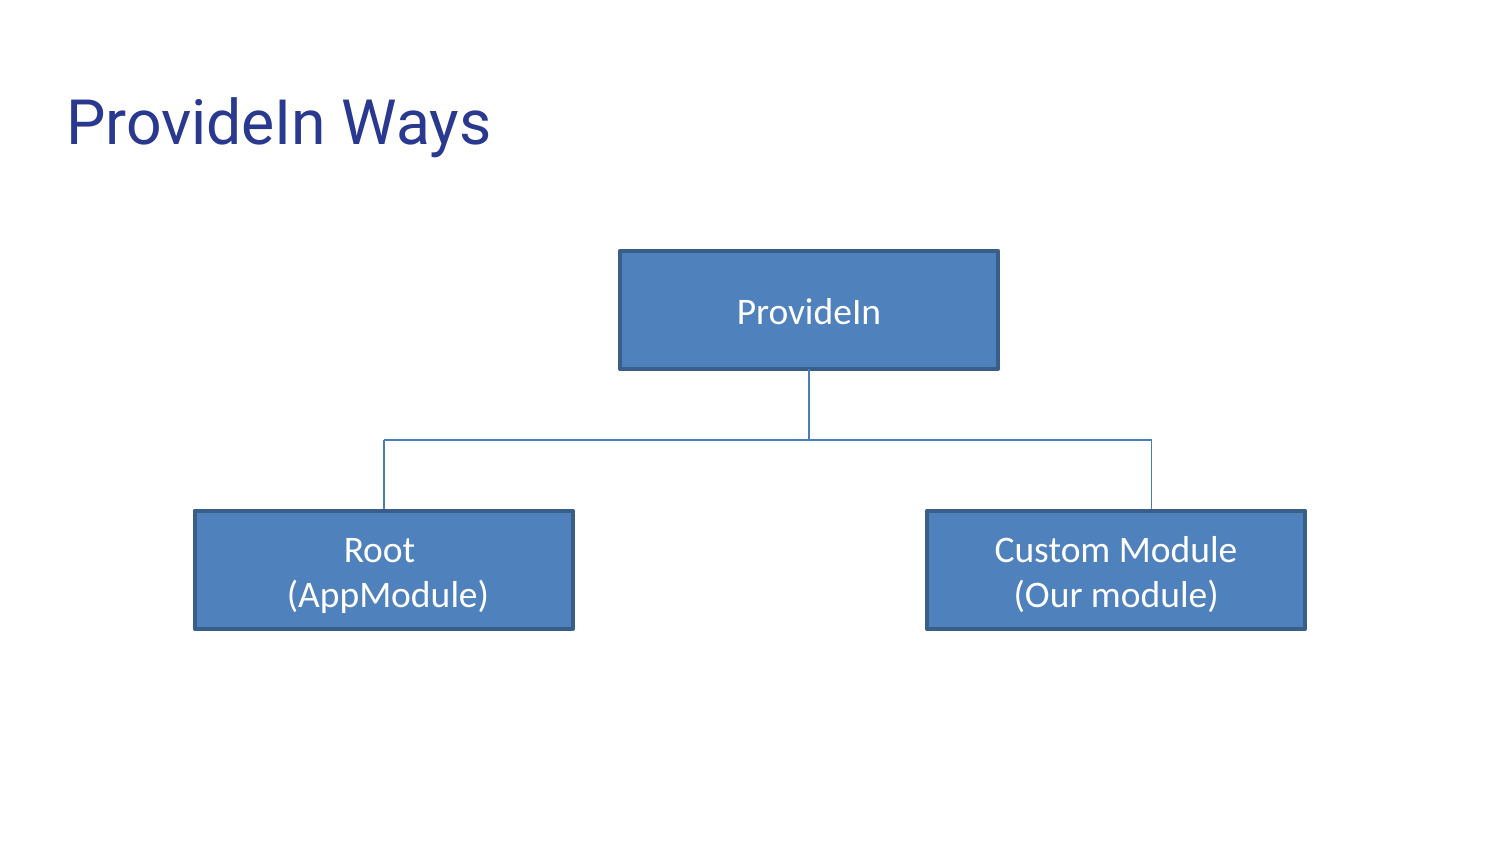

# ProvideIn Ways
ProvideIn
Root
 (AppModule)
Custom Module
(Our module)